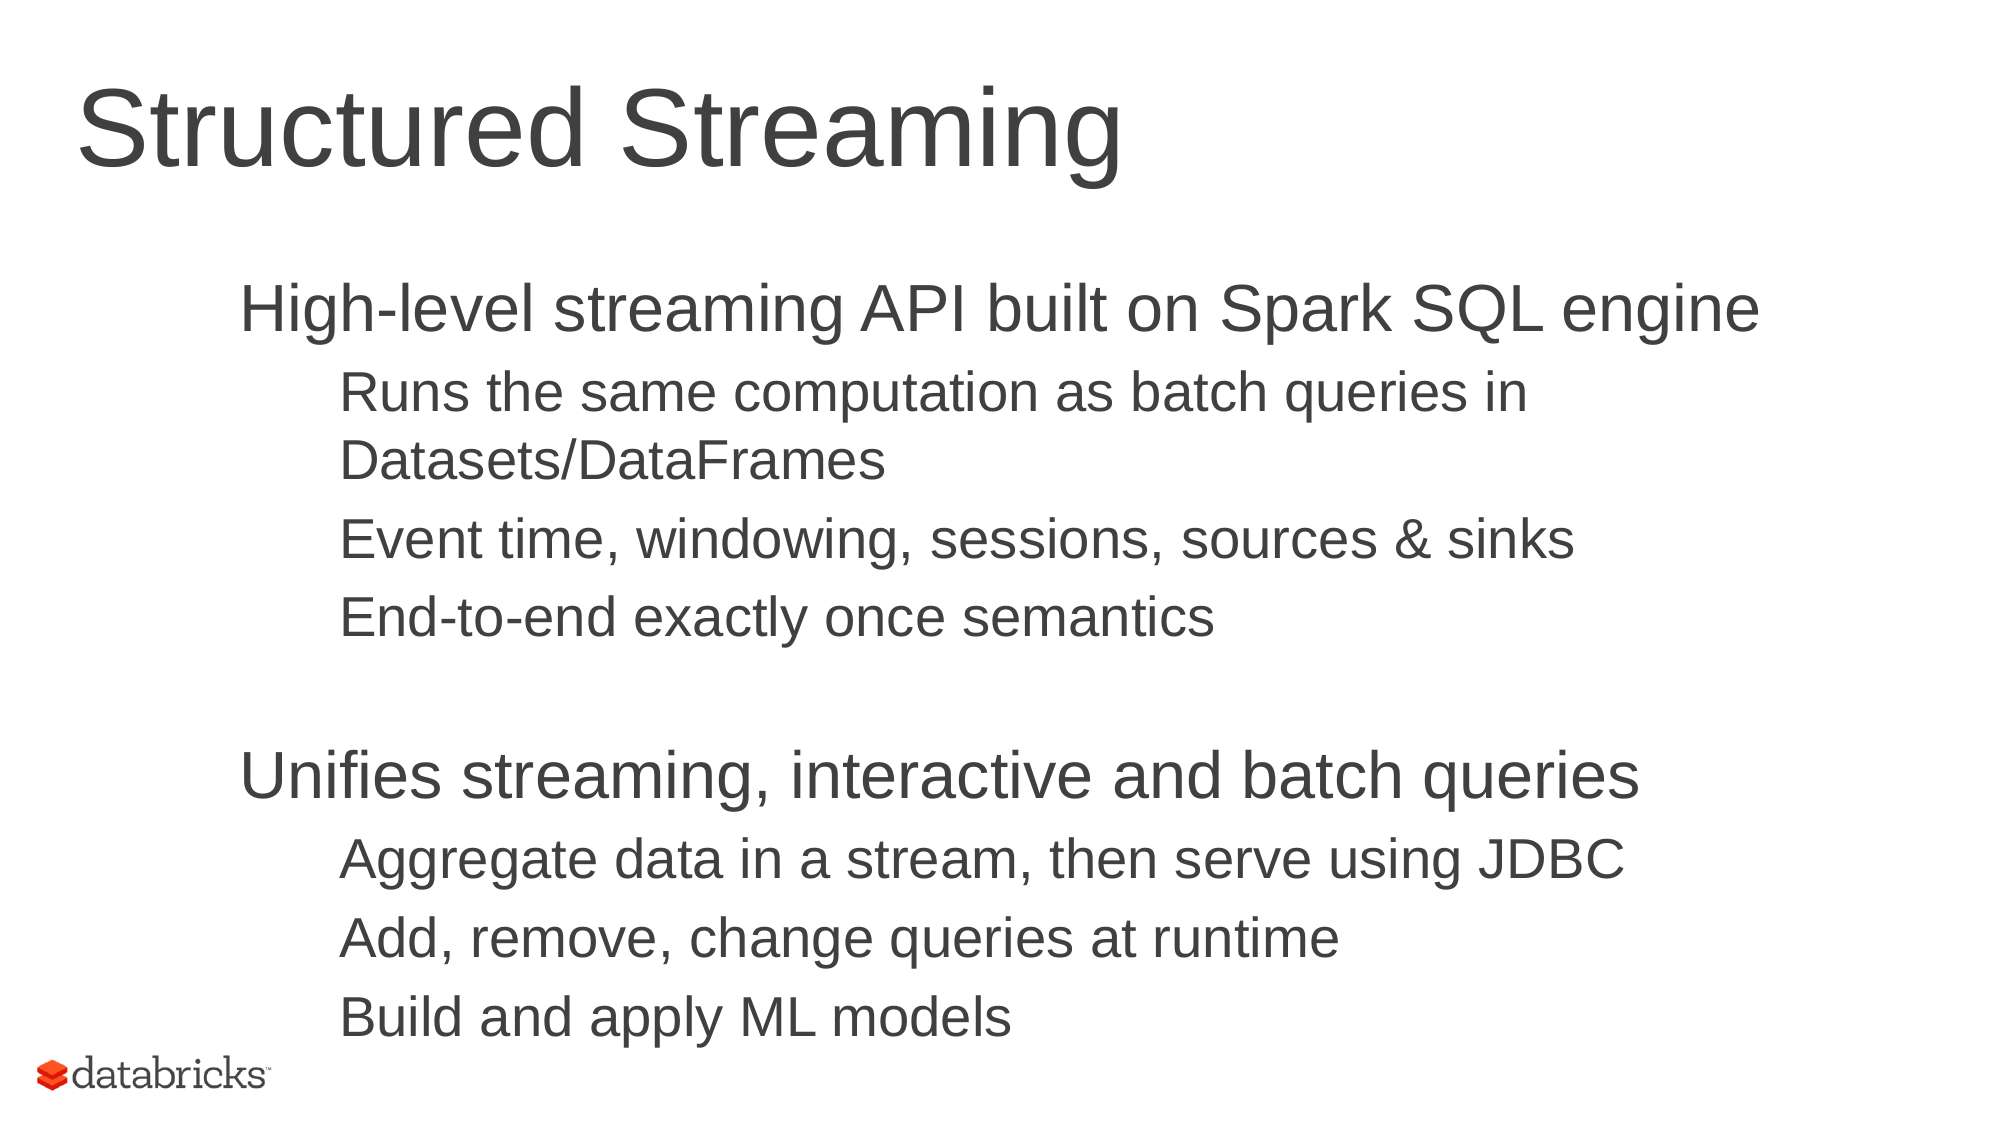

# Structured Streaming
High-level streaming API built on Spark SQL engine
Runs the same computation as batch queries in Datasets/DataFrames
Event time, windowing, sessions, sources & sinks
End-to-end exactly once semantics

Unifies streaming, interactive and batch queries
Aggregate data in a stream, then serve using JDBC
Add, remove, change queries at runtime
Build and apply ML models